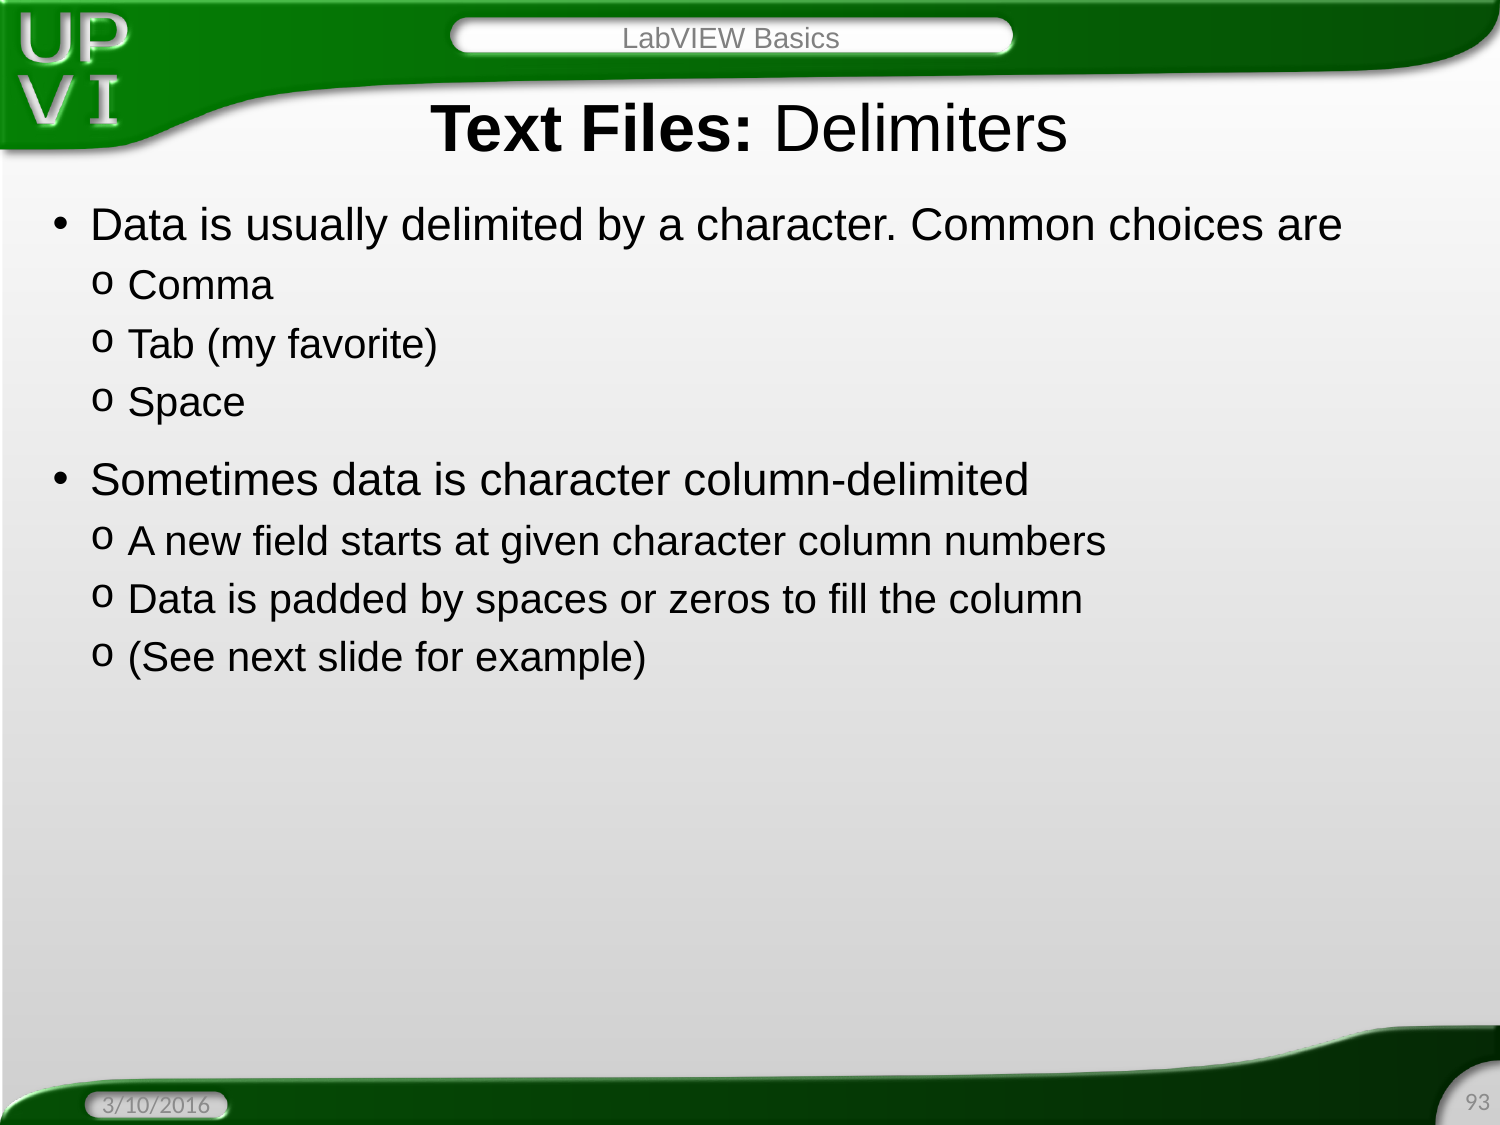

LabVIEW Basics
# Text Files: Delimiters
Data is usually delimited by a character. Common choices are
Comma
Tab (my favorite)
Space
Sometimes data is character column-delimited
A new field starts at given character column numbers
Data is padded by spaces or zeros to fill the column
(See next slide for example)

93
3/10/2016